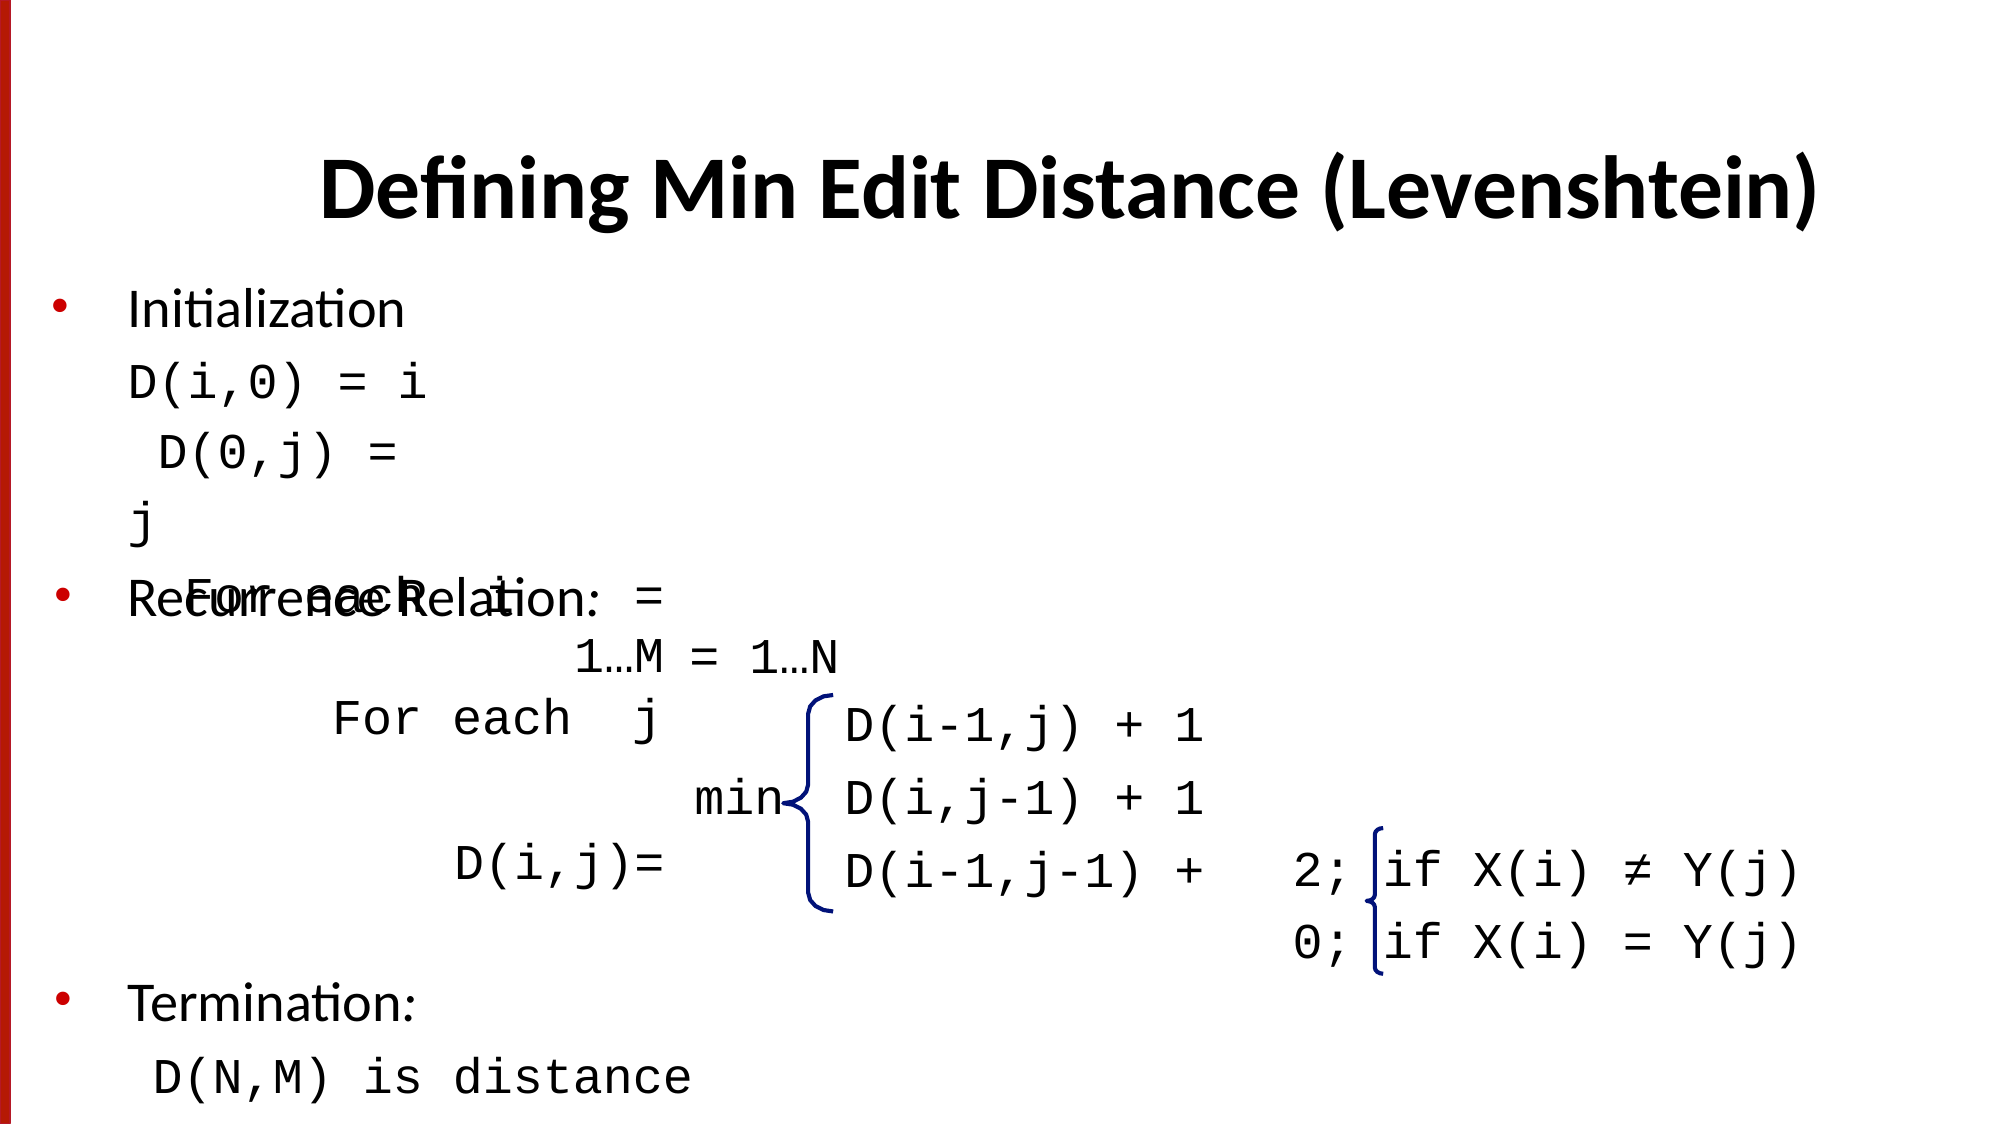

# Deﬁning Min Edit Distance (Levenshtein)
Initialization  D(i,0) = i  D(0,j) = j
Recurrence Relation:
For each	i	= 1…M
For each	j

D(i,j)=
= 1…N
D(i-1,j) + 1
min	D(i,j-1) + 1
D(i-1,j-1) +

2; if X(i) ≠ Y(j)
0; if X(i) = Y(j)

Termination:
D(N,M) is distance